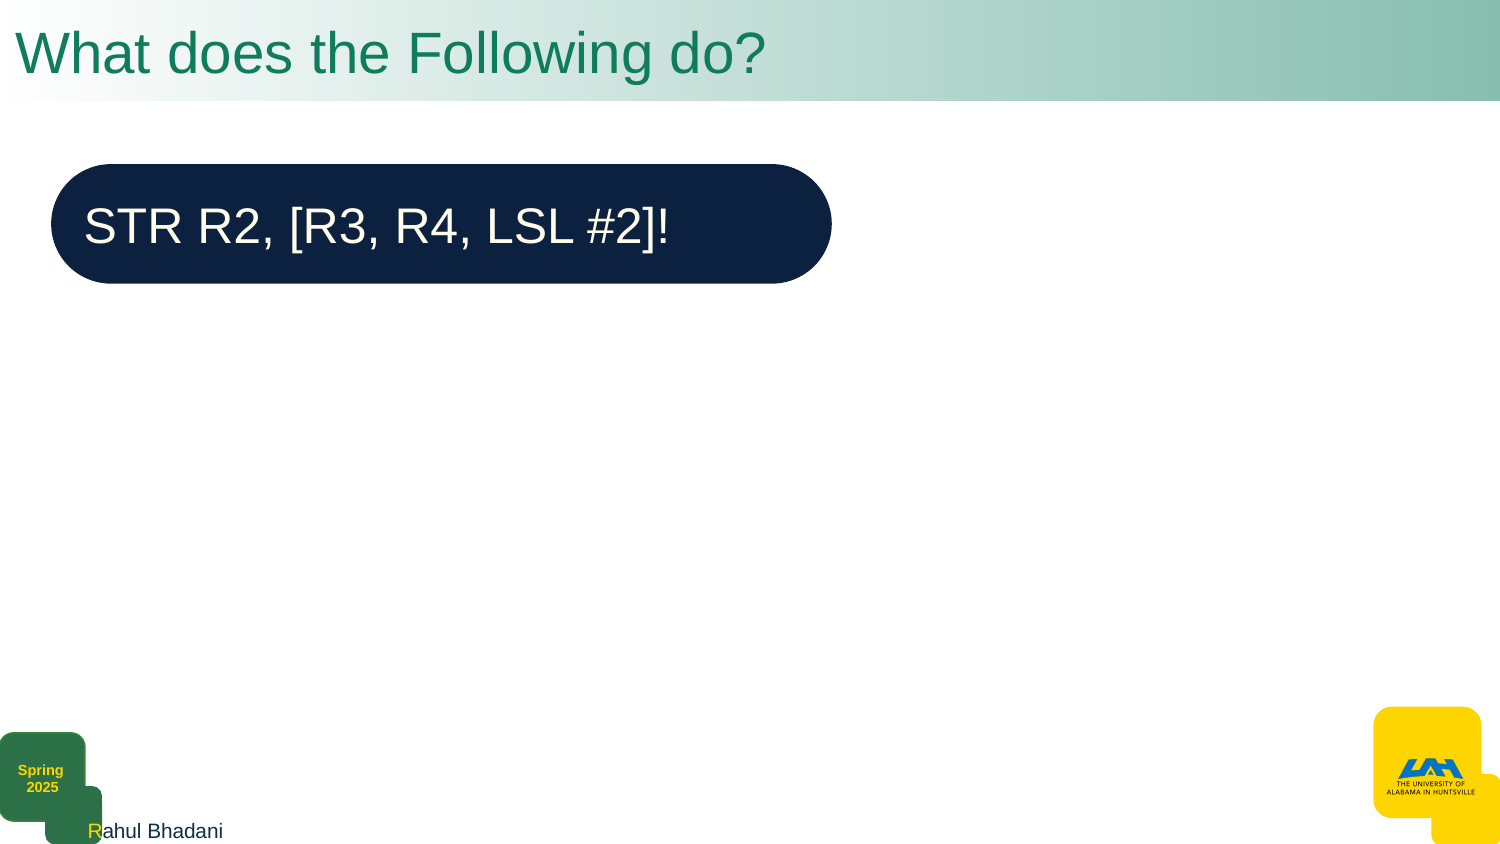

# What does the Following do?
STR R2, [R3, R4, LSL #2]!